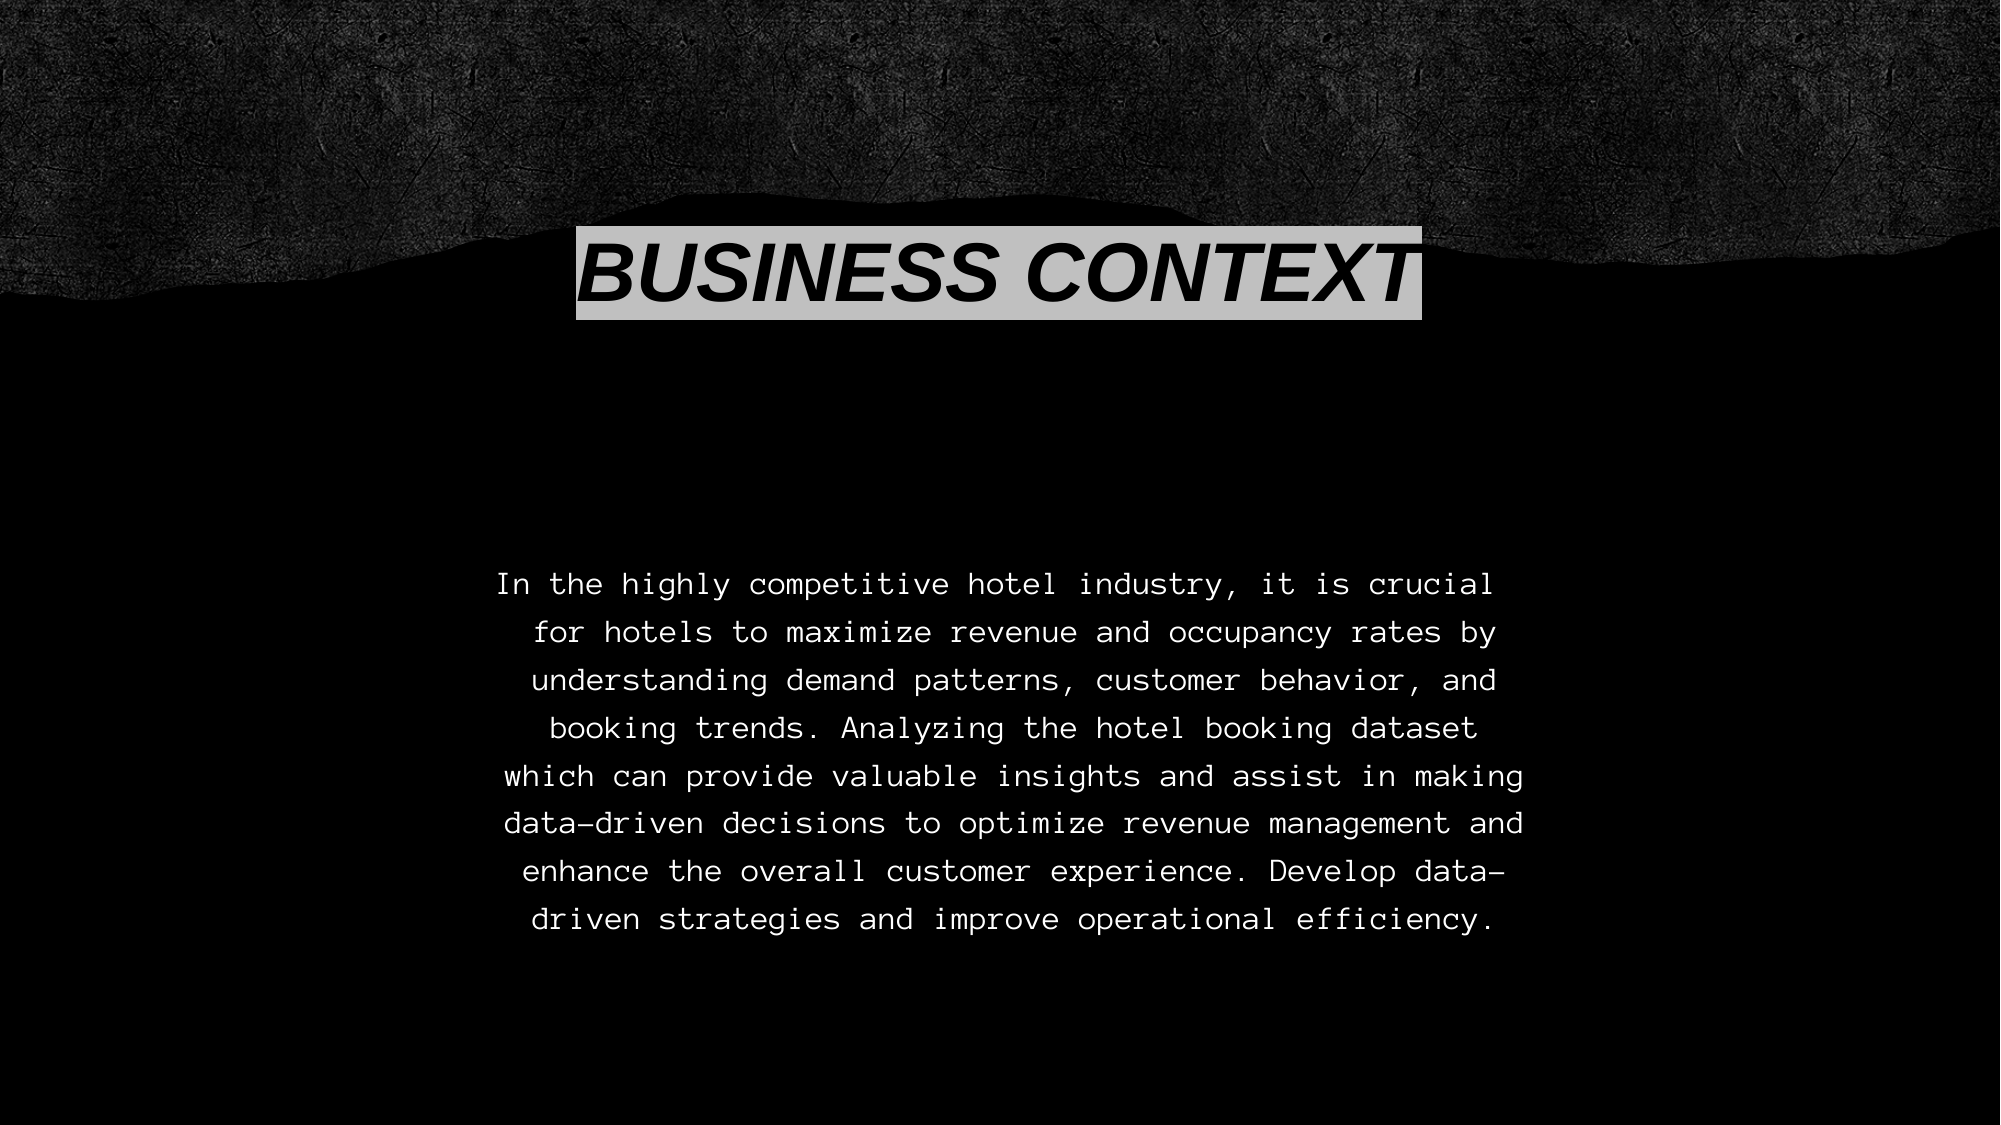

# BUSINESS CONTEXT
In the highly competitive hotel industry, it is crucial for hotels to maximize revenue and occupancy rates by understanding demand patterns, customer behavior, and booking trends. Analyzing the hotel booking dataset which can provide valuable insights and assist in making data-driven decisions to optimize revenue management and enhance the overall customer experience. Develop data-driven strategies and improve operational efficiency.